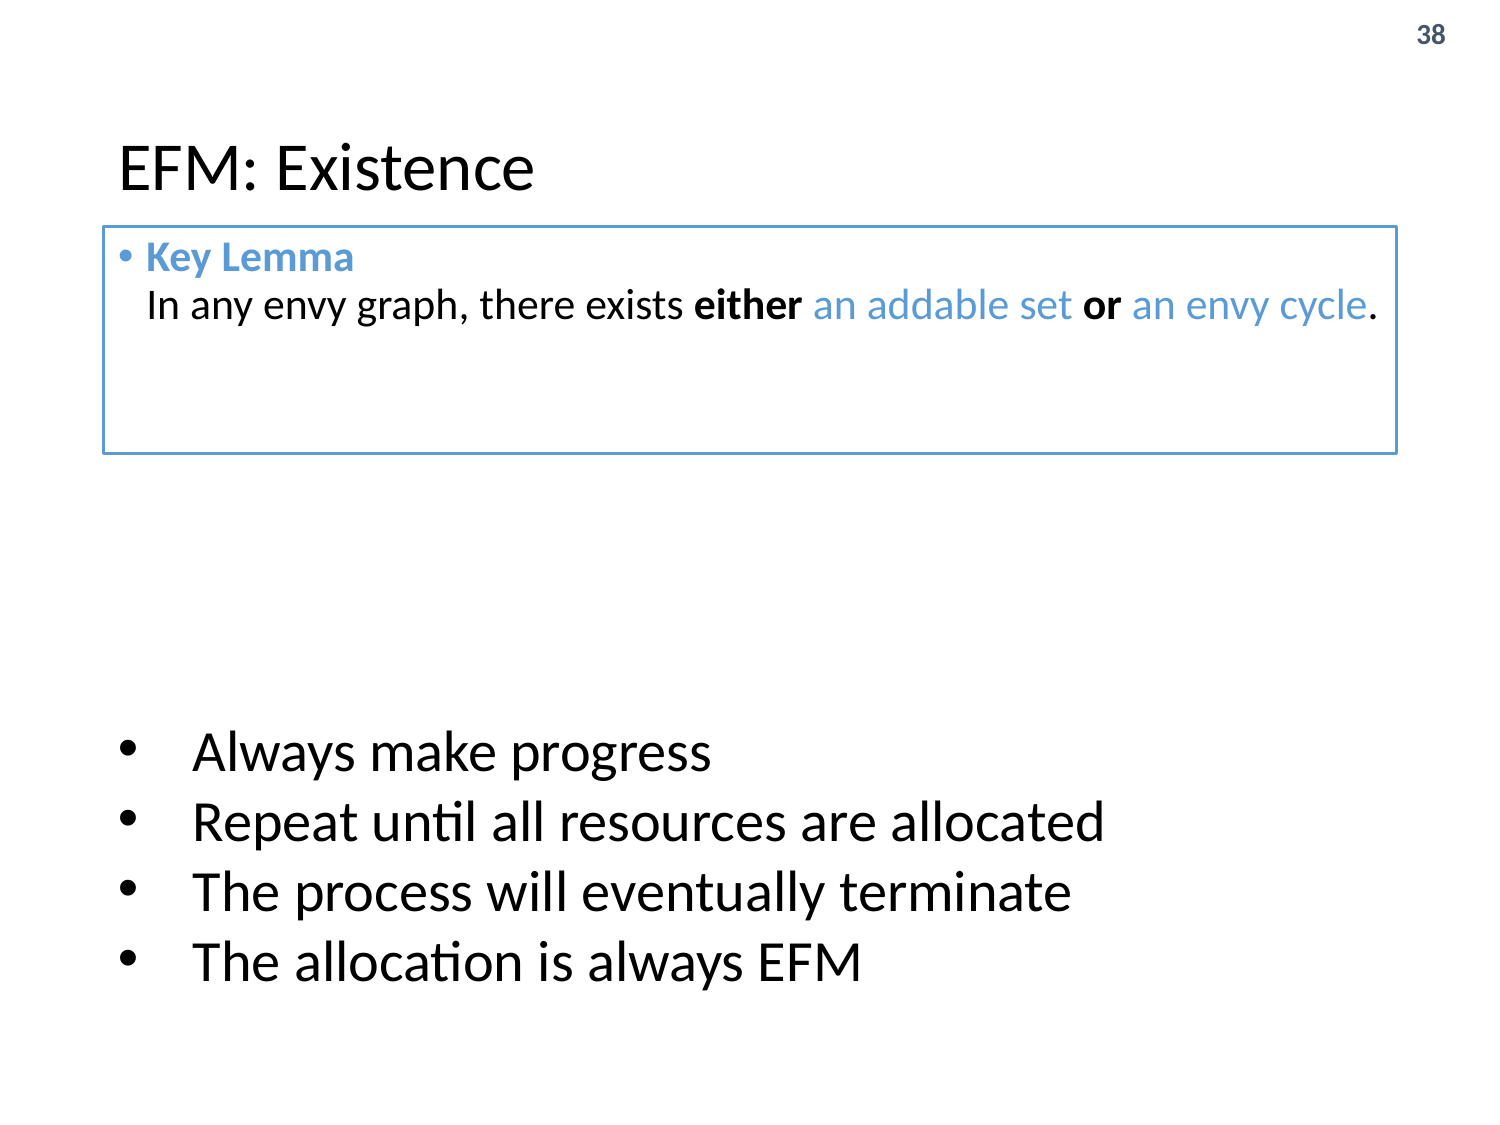

# EFM: Existence
Key Lemma
In any envy graph, there exists either an addable set or an envy cycle.

Always make progress
Repeat until all resources are allocated
The process will eventually terminate
The allocation is always EFM